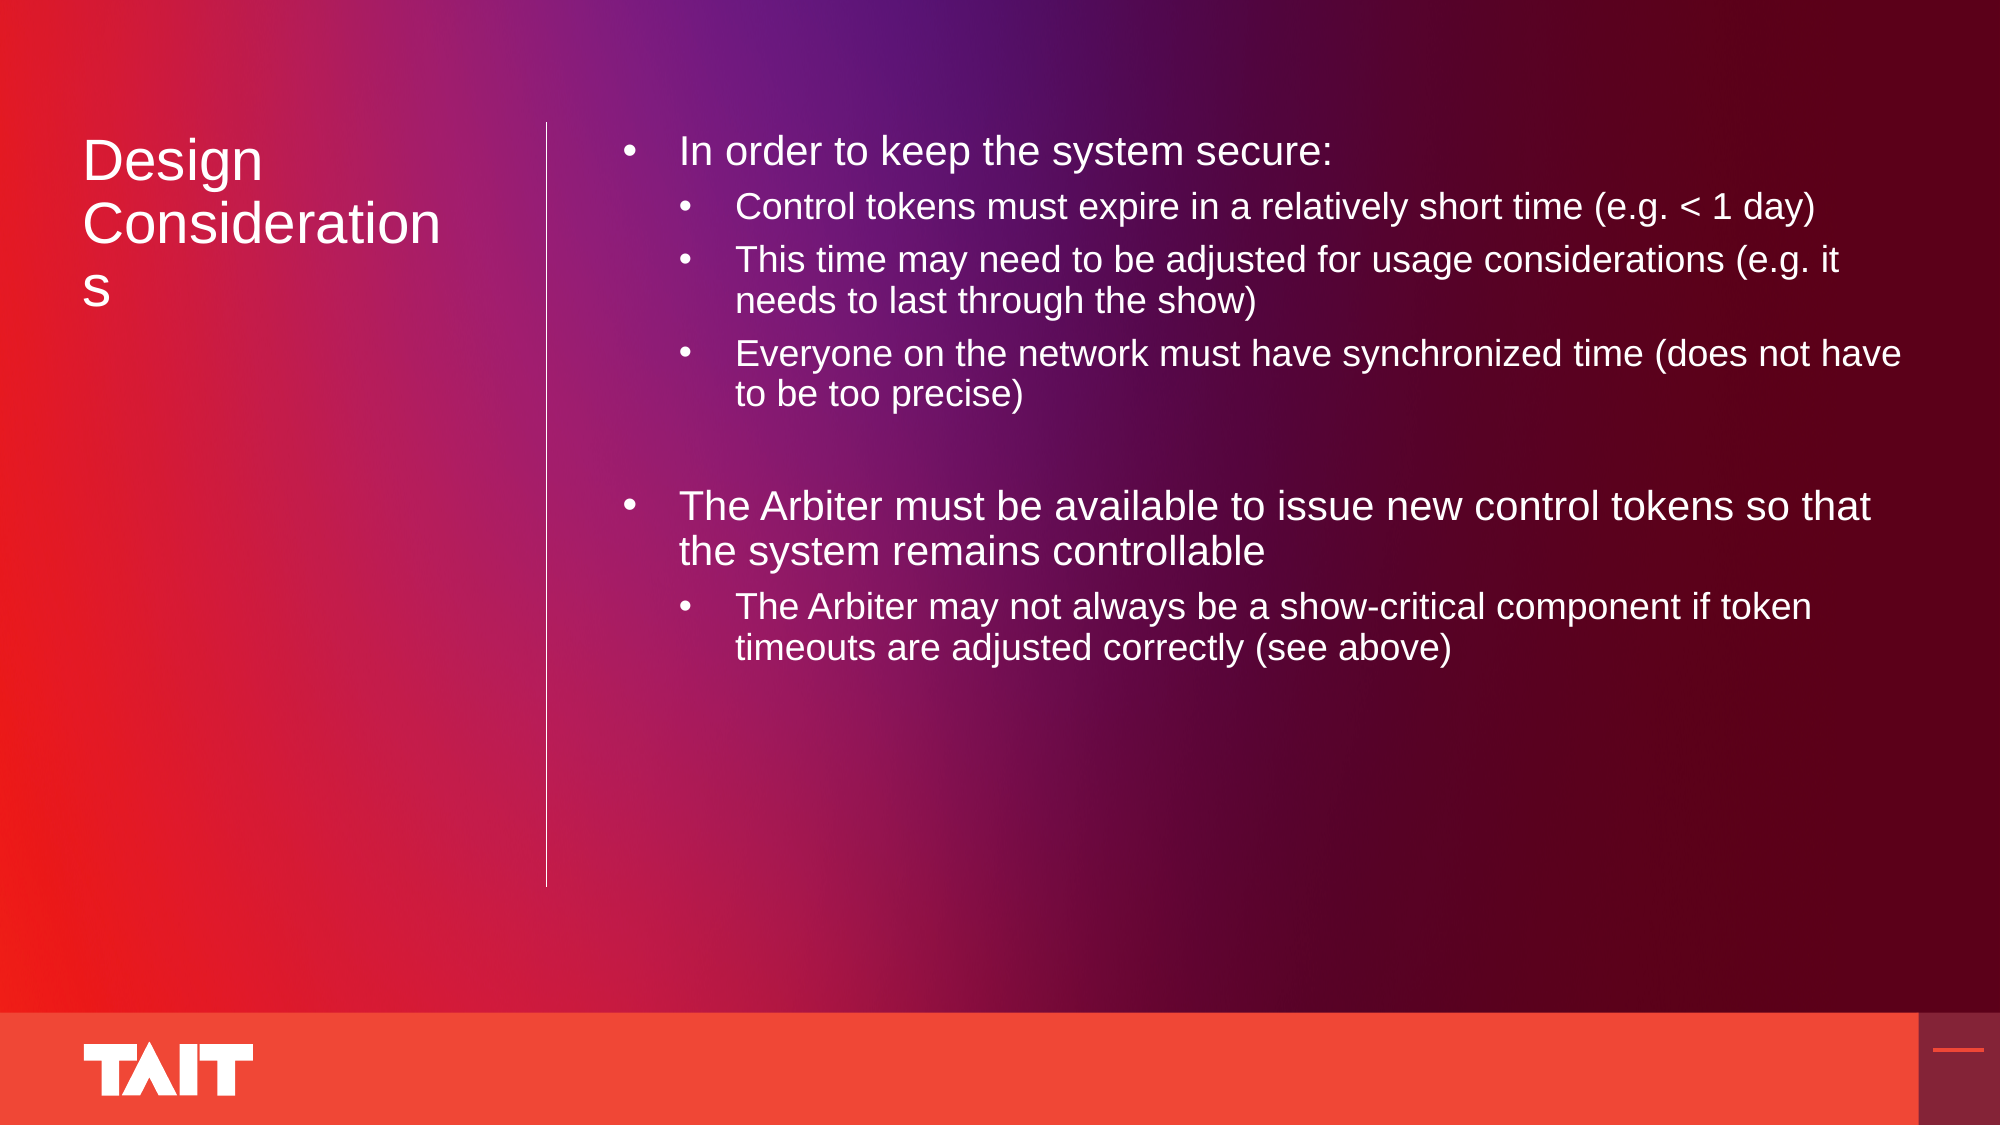

# Design Considerations
In order to keep the system secure:
Control tokens must expire in a relatively short time (e.g. < 1 day)
This time may need to be adjusted for usage considerations (e.g. it needs to last through the show)
Everyone on the network must have synchronized time (does not have to be too precise)

The Arbiter must be available to issue new control tokens so that the system remains controllable
The Arbiter may not always be a show-critical component if token timeouts are adjusted correctly (see above)